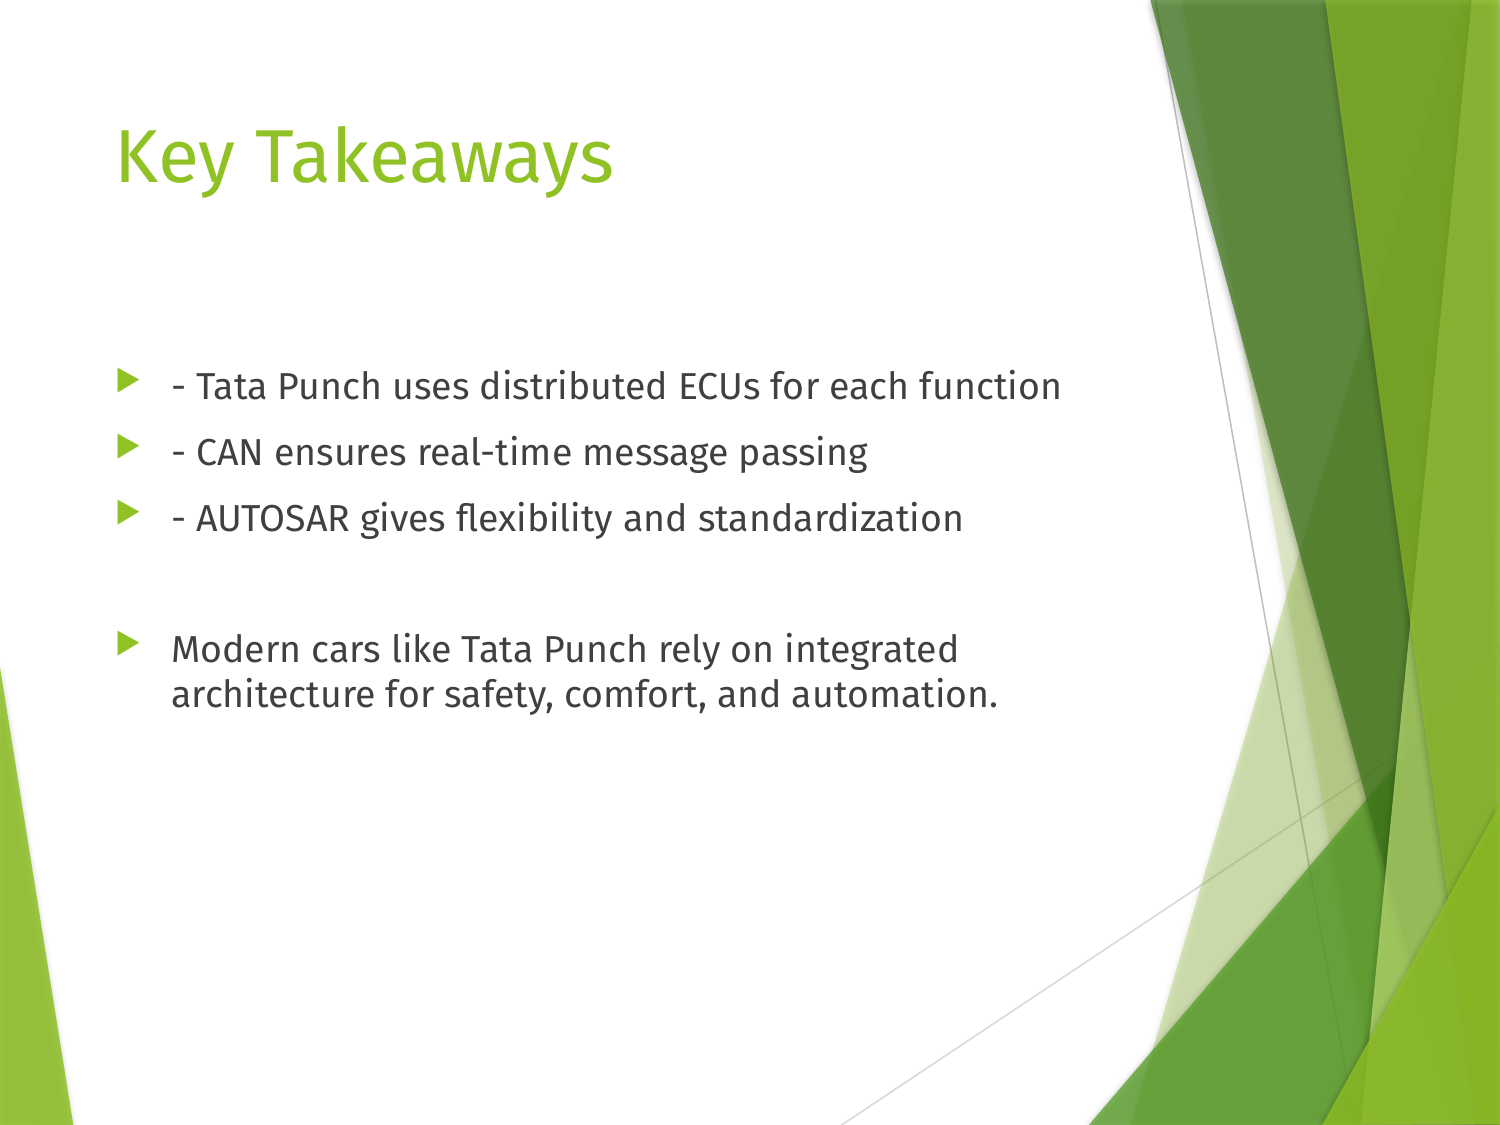

# Key Takeaways
- Tata Punch uses distributed ECUs for each function
- CAN ensures real-time message passing
- AUTOSAR gives flexibility and standardization

Modern cars like Tata Punch rely on integrated architecture for safety, comfort, and automation.